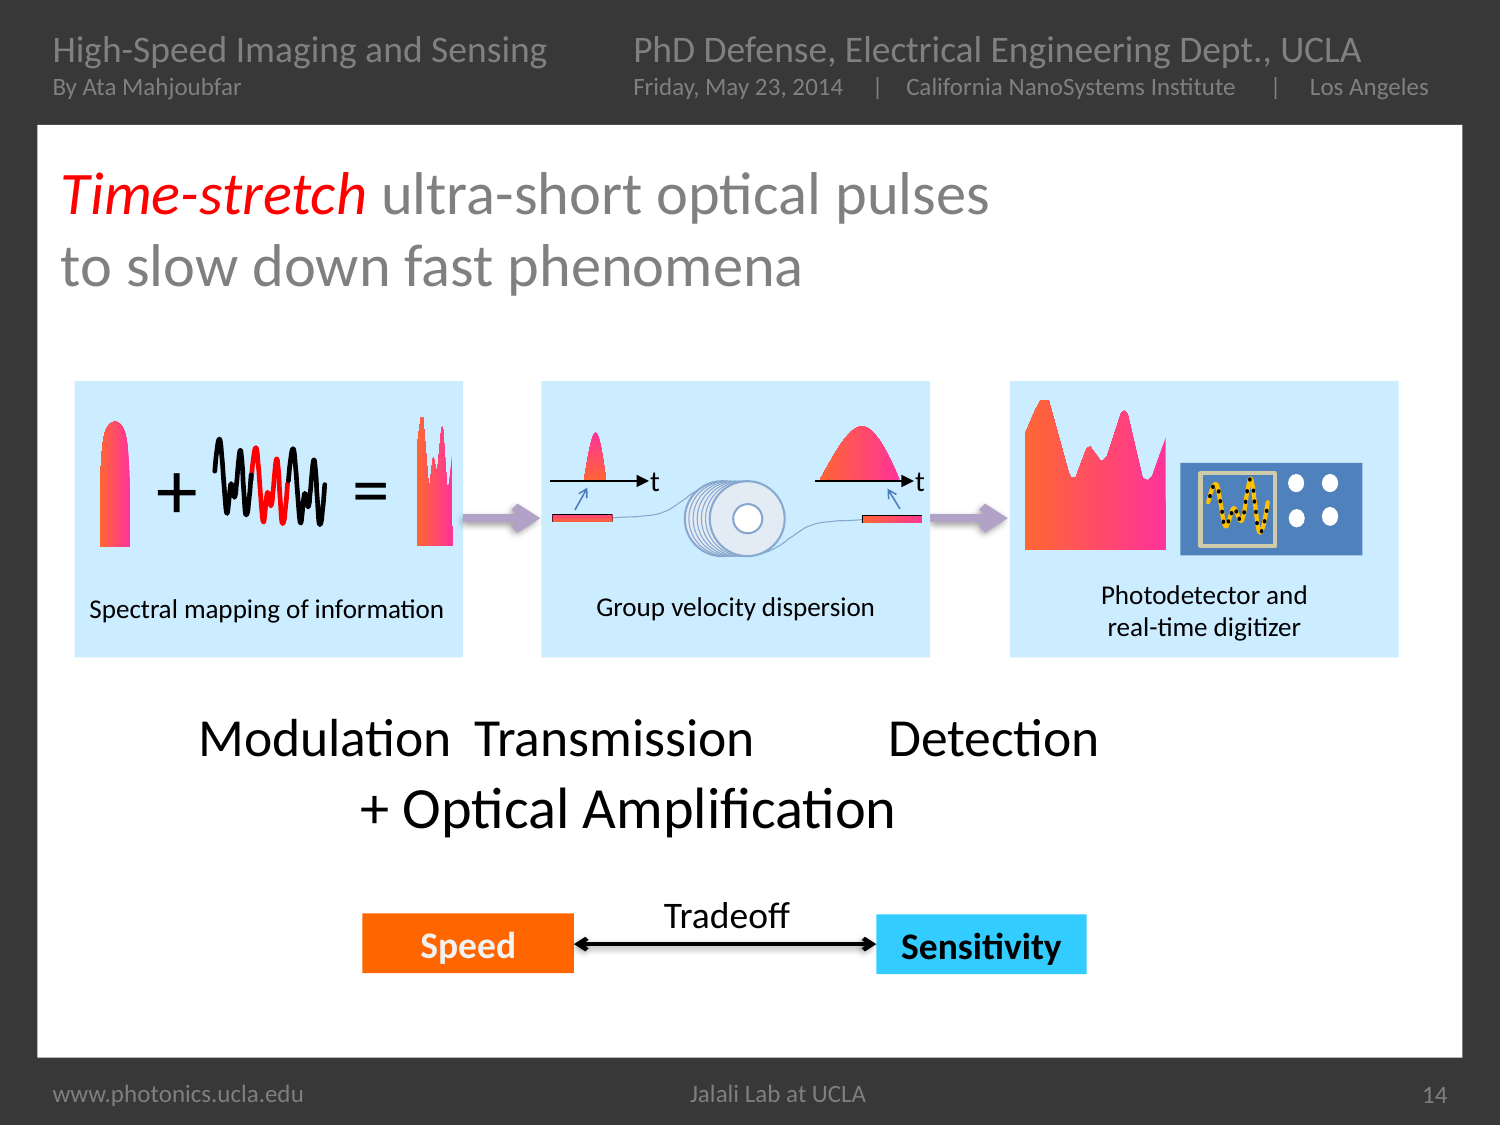

# Time-stretch ultra-short optical pulses to slow down fast phenomena

+
=

Spectral mapping of information

t
t

Group velocity dispersion

Photodetector and real-time digitizer

	Modulation	Transmission	Detection
		+ Optical Amplification
Tradeoff
Speed
Sensitivity
14